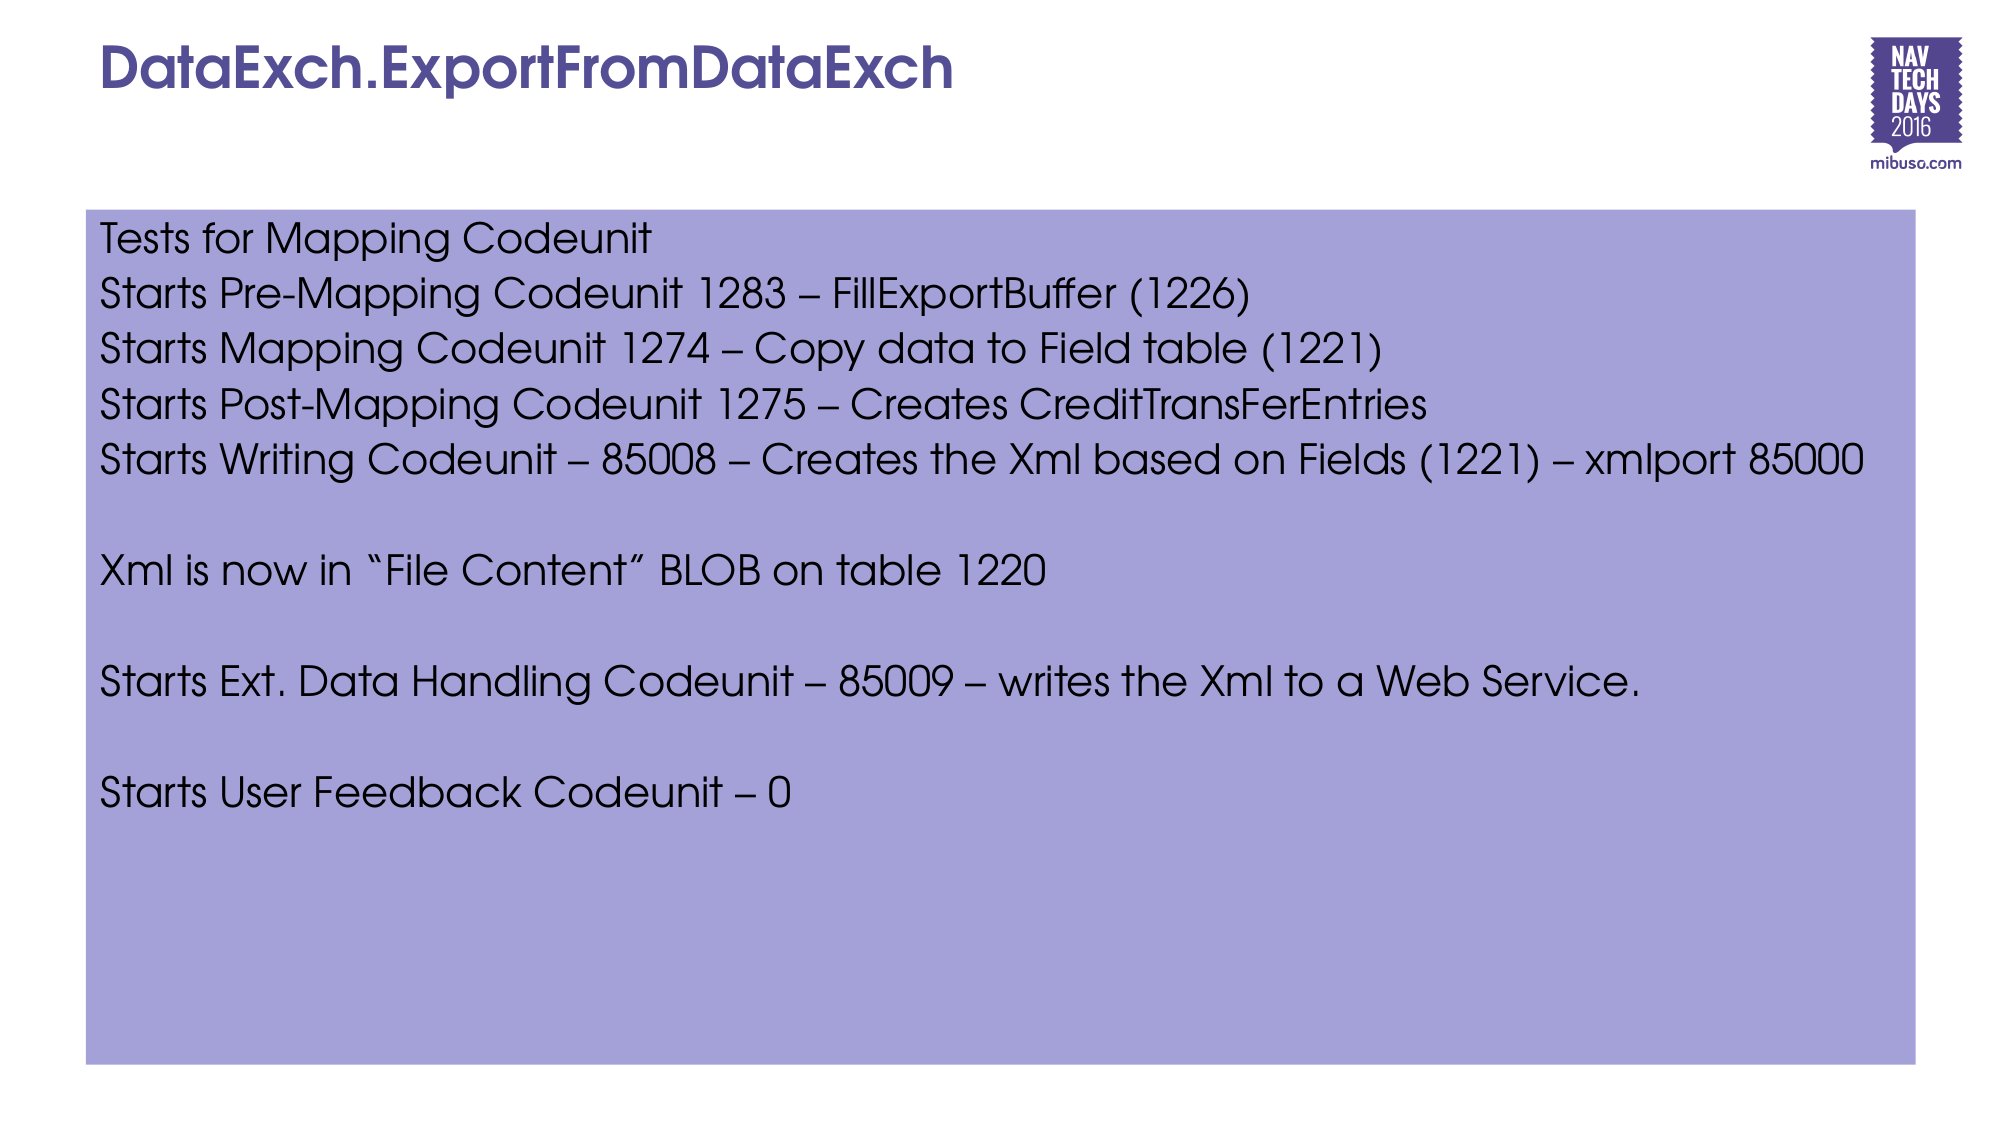

# DataExch.ExportFromDataExch
Tests for Mapping Codeunit
Starts Pre-Mapping Codeunit 1283 – FillExportBuffer (1226)
Starts Mapping Codeunit 1274 – Copy data to Field table (1221)
Starts Post-Mapping Codeunit 1275 – Creates CreditTransFerEntries
Starts Writing Codeunit – 85008 – Creates the Xml based on Fields (1221) – xmlport 85000

Xml is now in “File Content” BLOB on table 1220

Starts Ext. Data Handling Codeunit – 85009 – writes the Xml to a Web Service.

Starts User Feedback Codeunit – 0